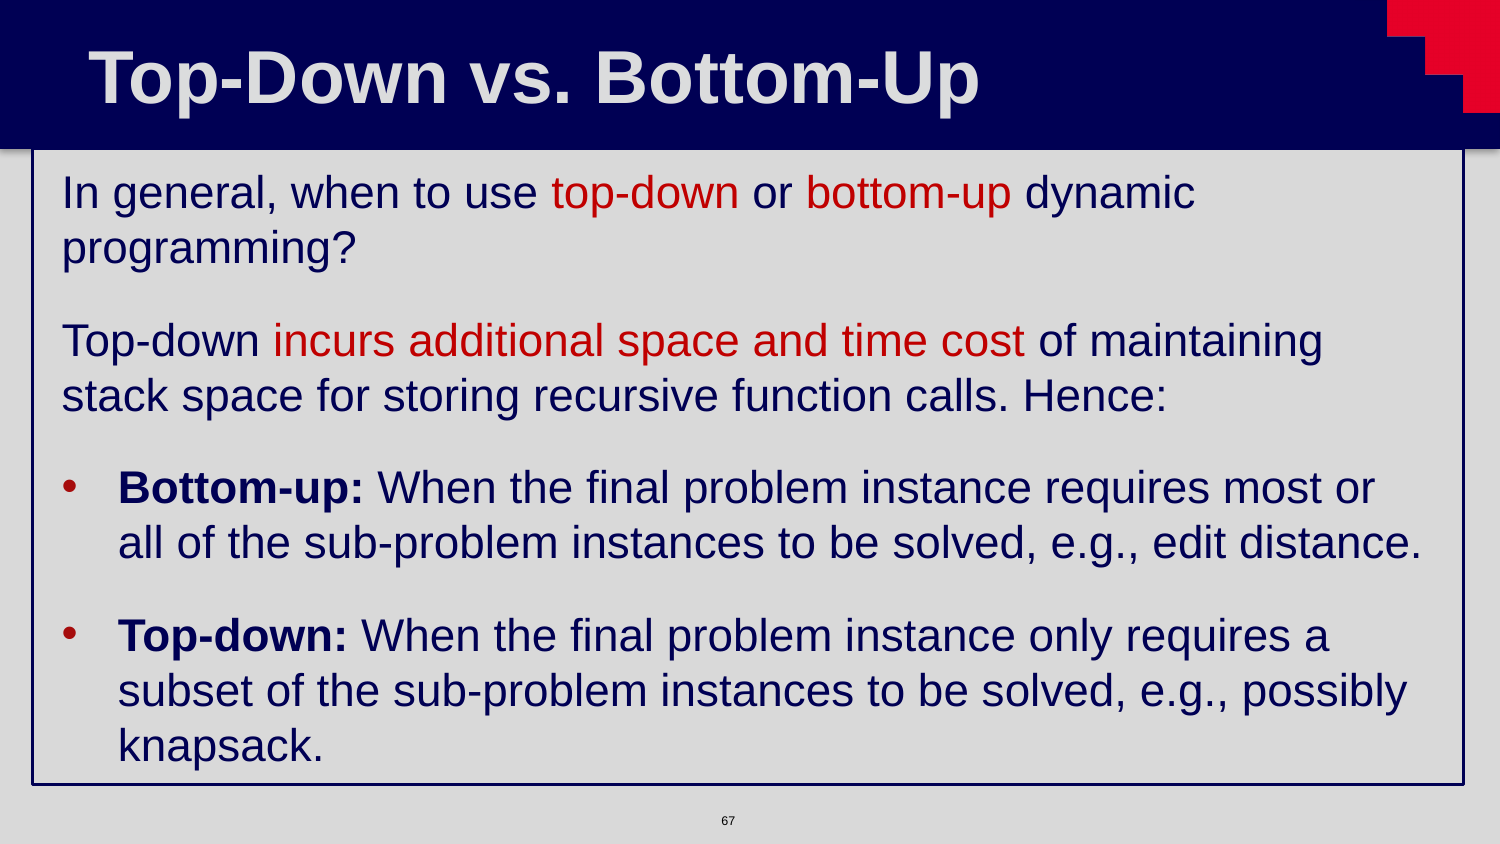

# Top-Down vs. Bottom-Up
In general, when to use top-down or bottom-up dynamic programming?
Top-down incurs additional space and time cost of maintaining stack space for storing recursive function calls. Hence:
Bottom-up: When the final problem instance requires most or all of the sub-problem instances to be solved, e.g., edit distance.
Top-down: When the final problem instance only requires a subset of the sub-problem instances to be solved, e.g., possibly knapsack.